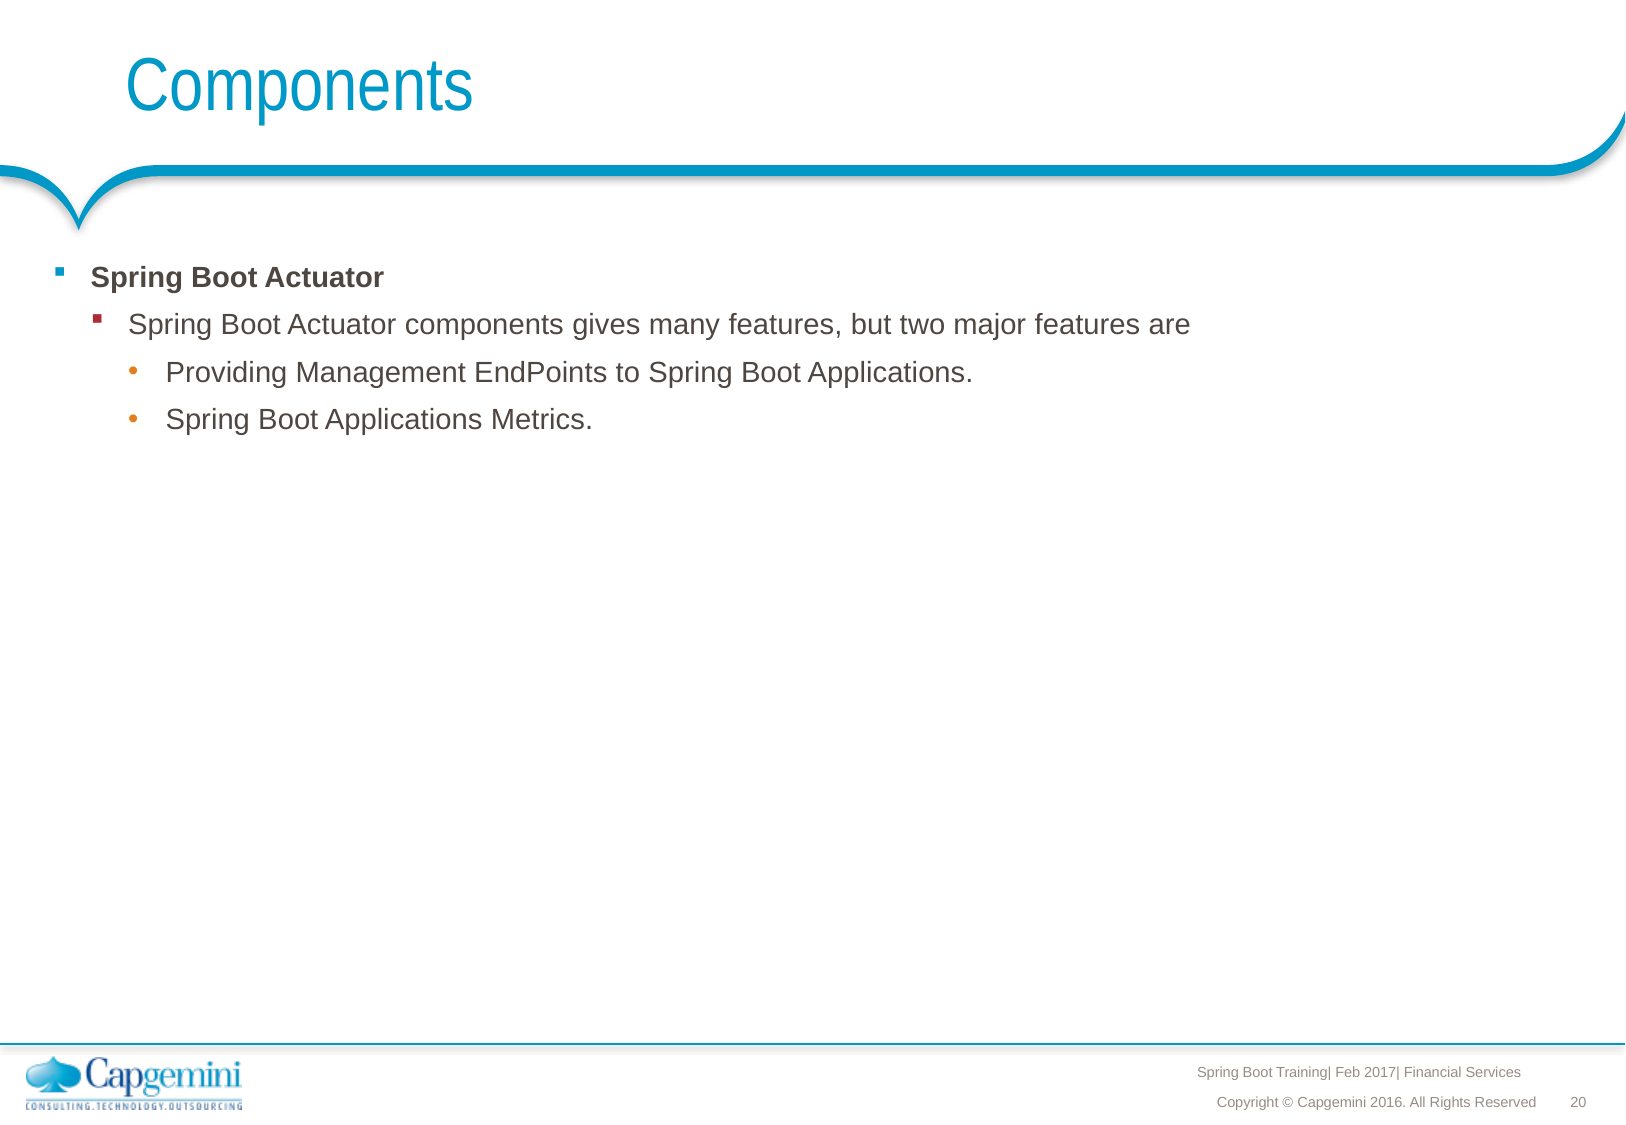

# Components
Spring Boot Actuator
Spring Boot Actuator components gives many features, but two major features are
Providing Management EndPoints to Spring Boot Applications.
Spring Boot Applications Metrics.